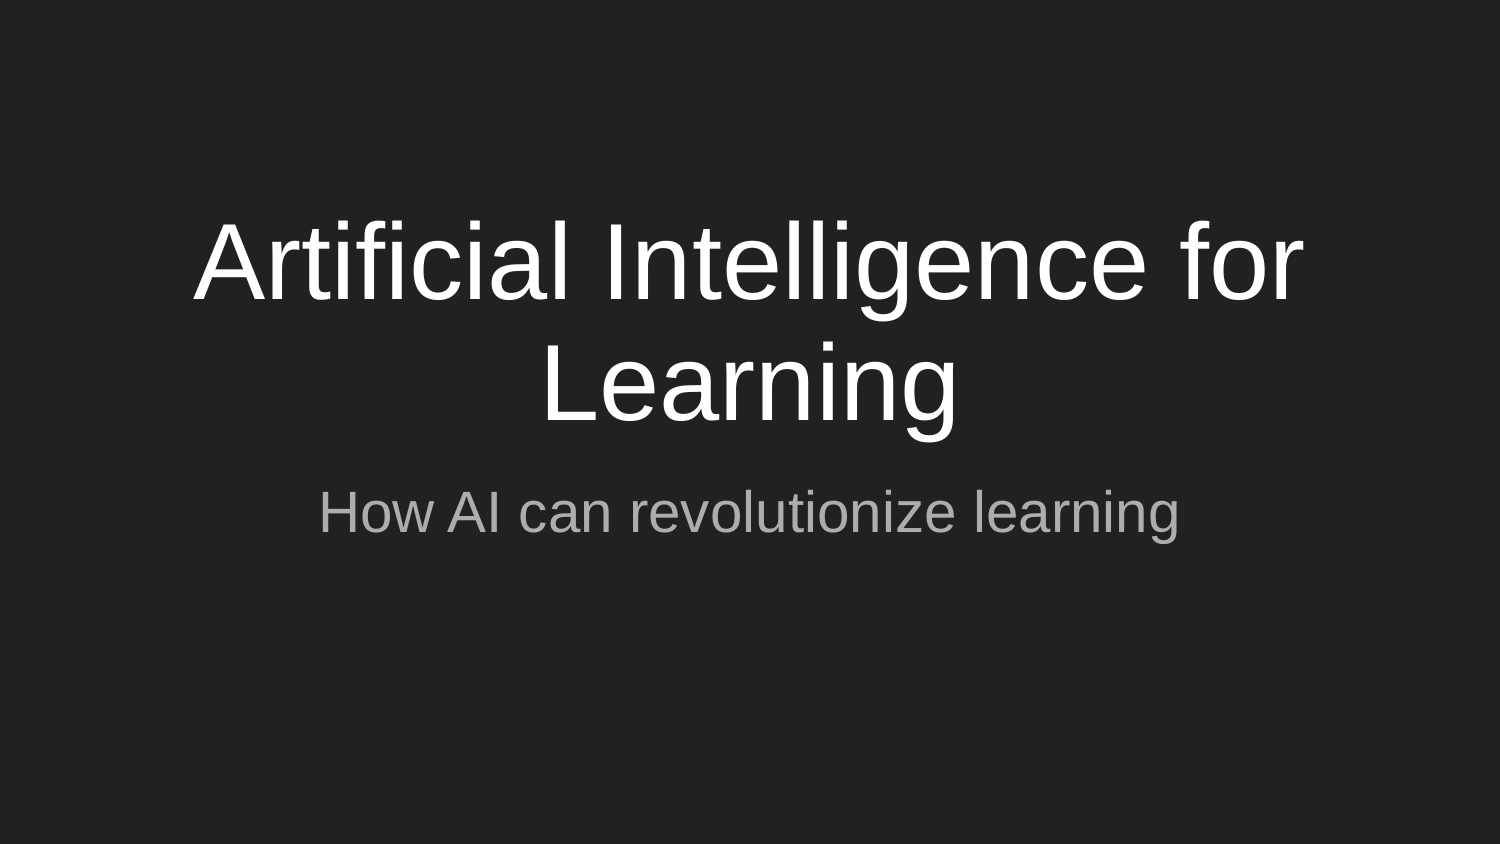

# Artificial Intelligence for Learning
How AI can revolutionize learning